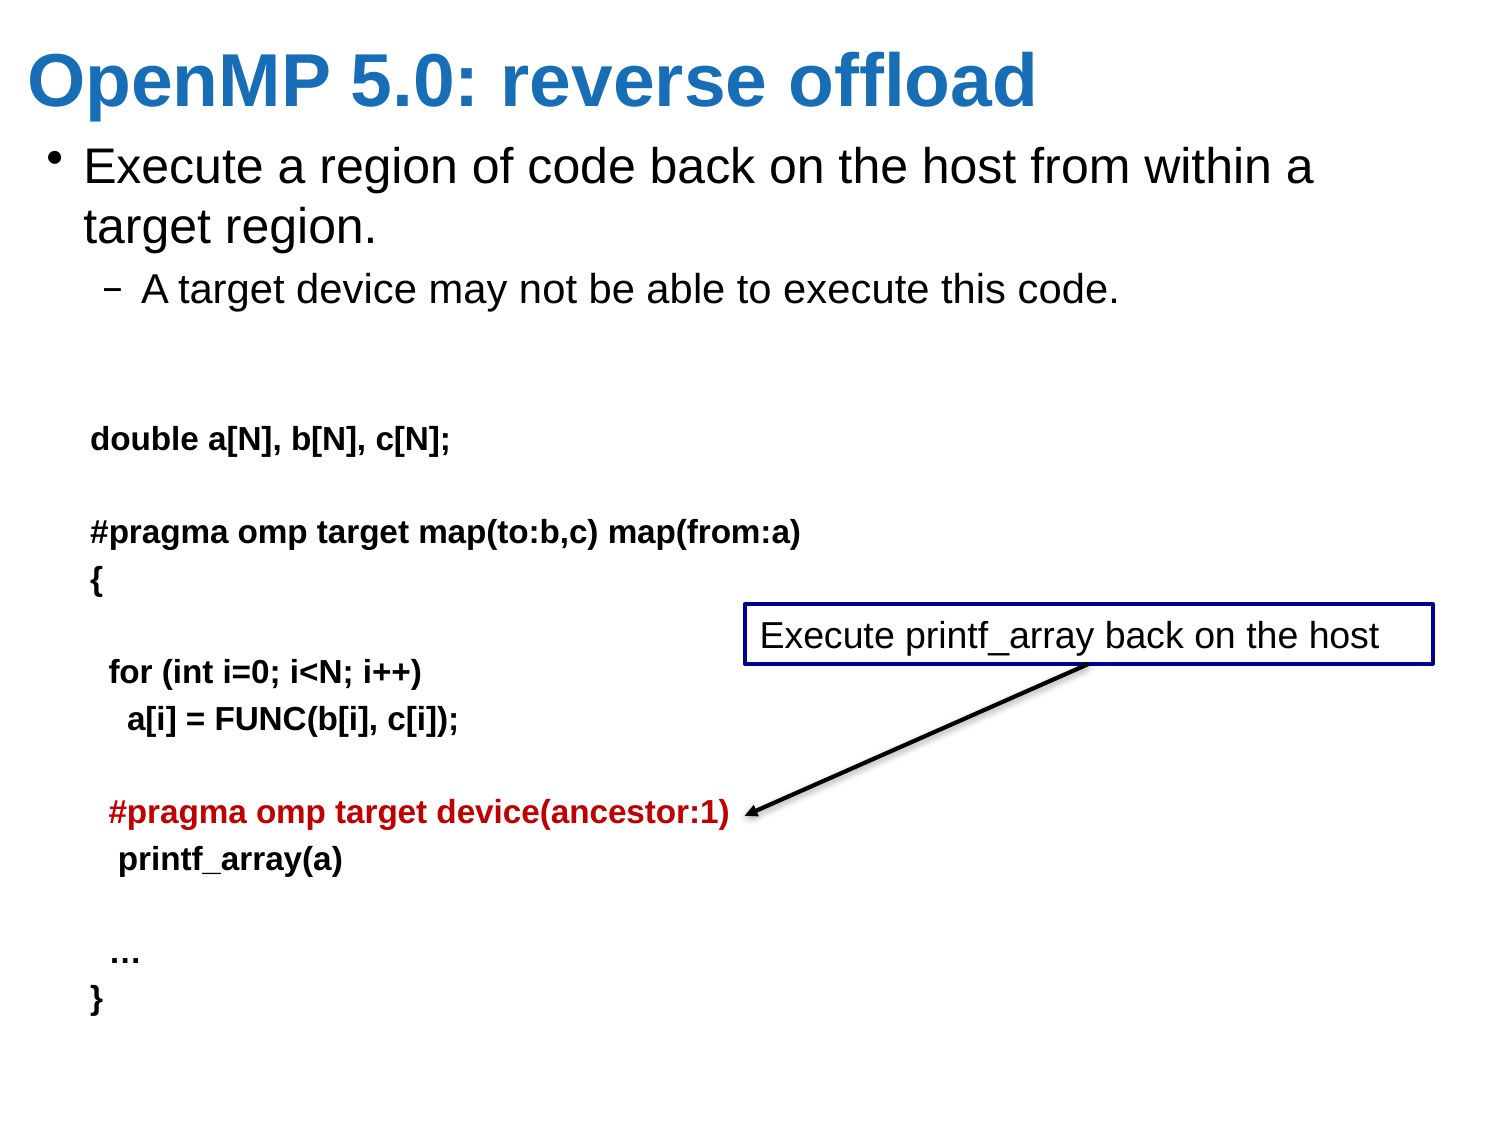

# OpenMP 5.0: reverse offload
Execute a region of code back on the host from within a target region.
A target device may not be able to execute this code.
double a[N], b[N], c[N];

#pragma omp target map(to:b,c) map(from:a)
{

  for (int i=0; i<N; i++)
    a[i] = FUNC(b[i], c[i]);

  #pragma omp target device(ancestor:1)
   printf_array(a)

  …
}
Execute printf_array back on the host